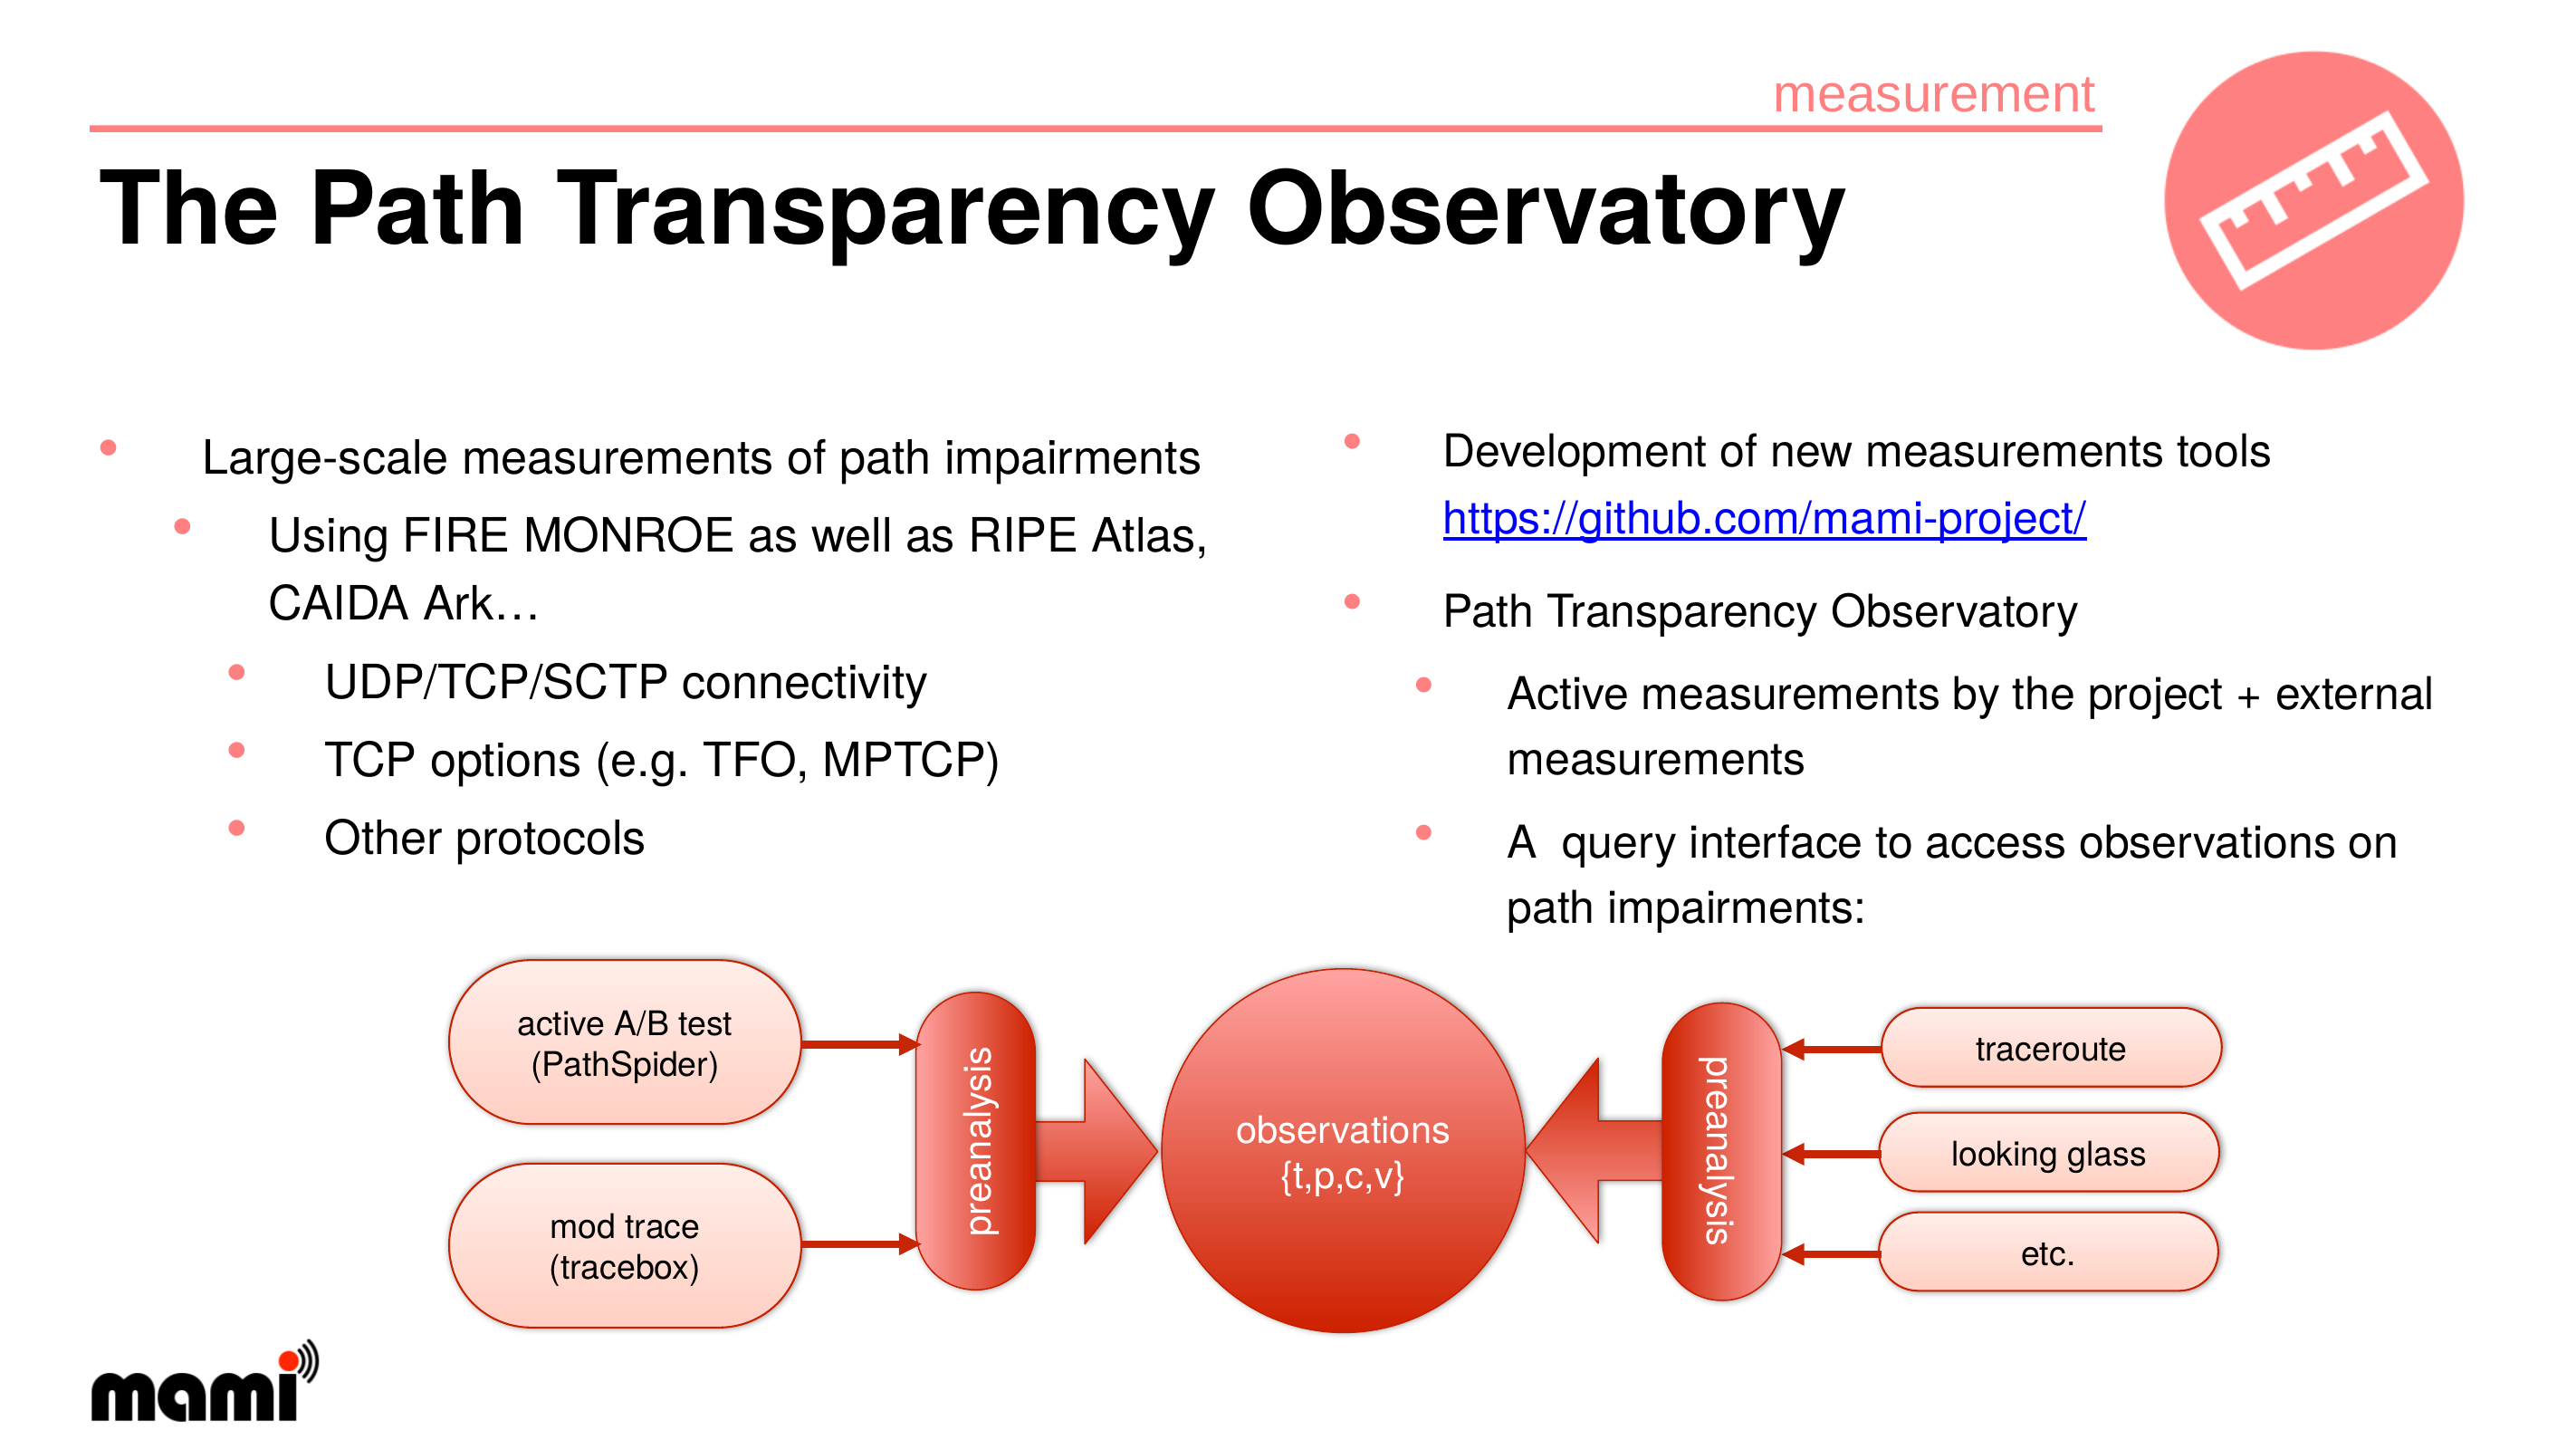

# The Path Transparency Observatory
Development of new measurements tools https://github.com/mami-project/
Path Transparency Observatory
Active measurements by the project + external measurements
A  query interface to access observations on path impairments:
Large-scale measurements of path impairments
Using FIRE MONROE as well as RIPE Atlas, CAIDA Ark…
UDP/TCP/SCTP connectivity
TCP options (e.g. TFO, MPTCP)
Other protocols
active A/B test
(PathSpider)
observations
{t,p,c,v}
traceroute

preanalysis
preanalysis
looking glass

mod trace
(tracebox)
etc.